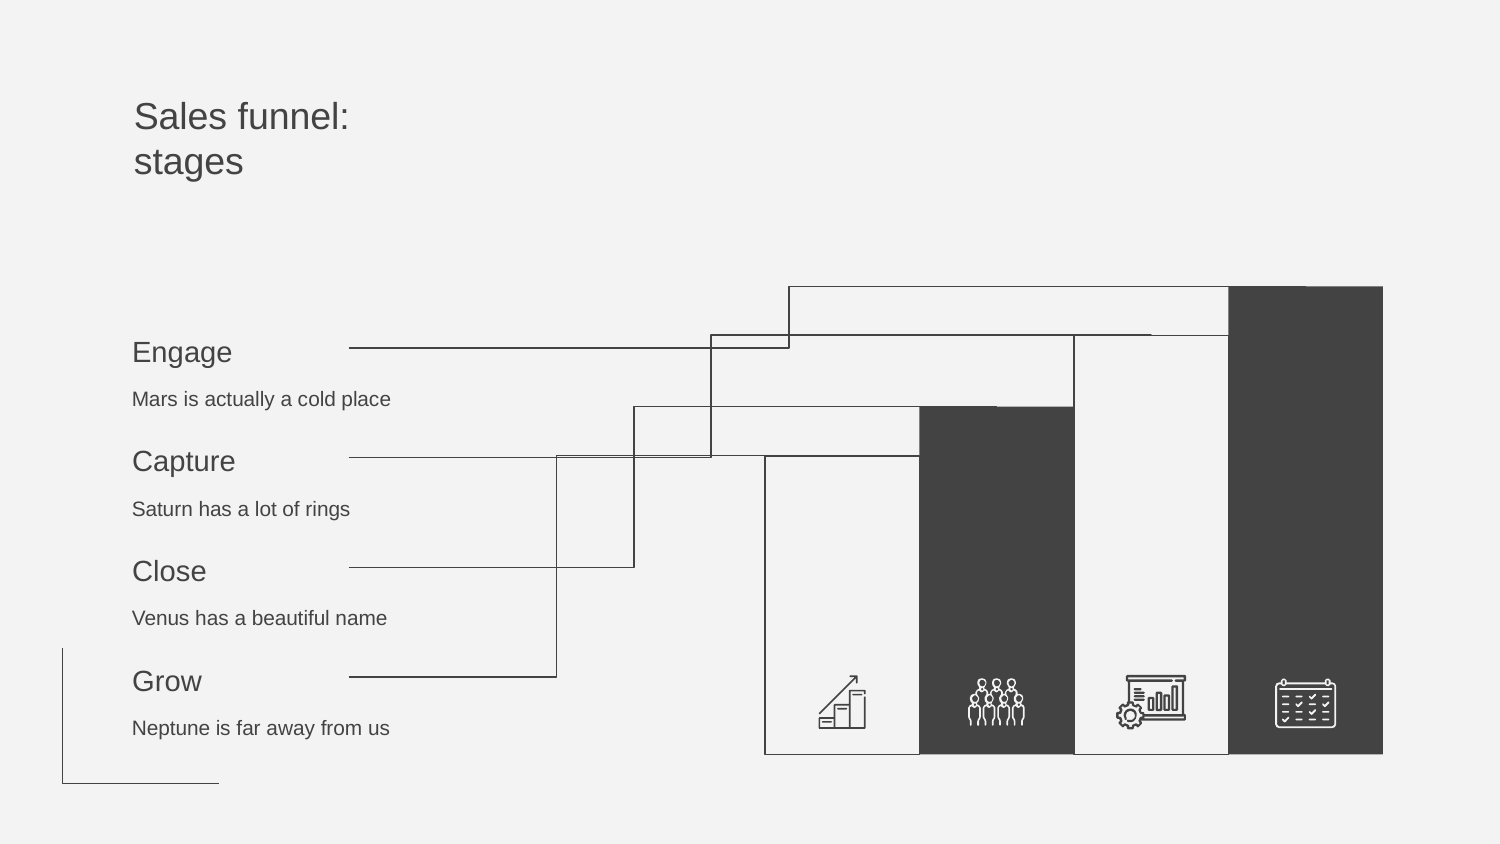

# Sales funnel: stages

Engage

Mars is actually a cold place

Capture

Saturn has a lot of rings
Close
Venus has a beautiful name
Grow

Neptune is far away from us